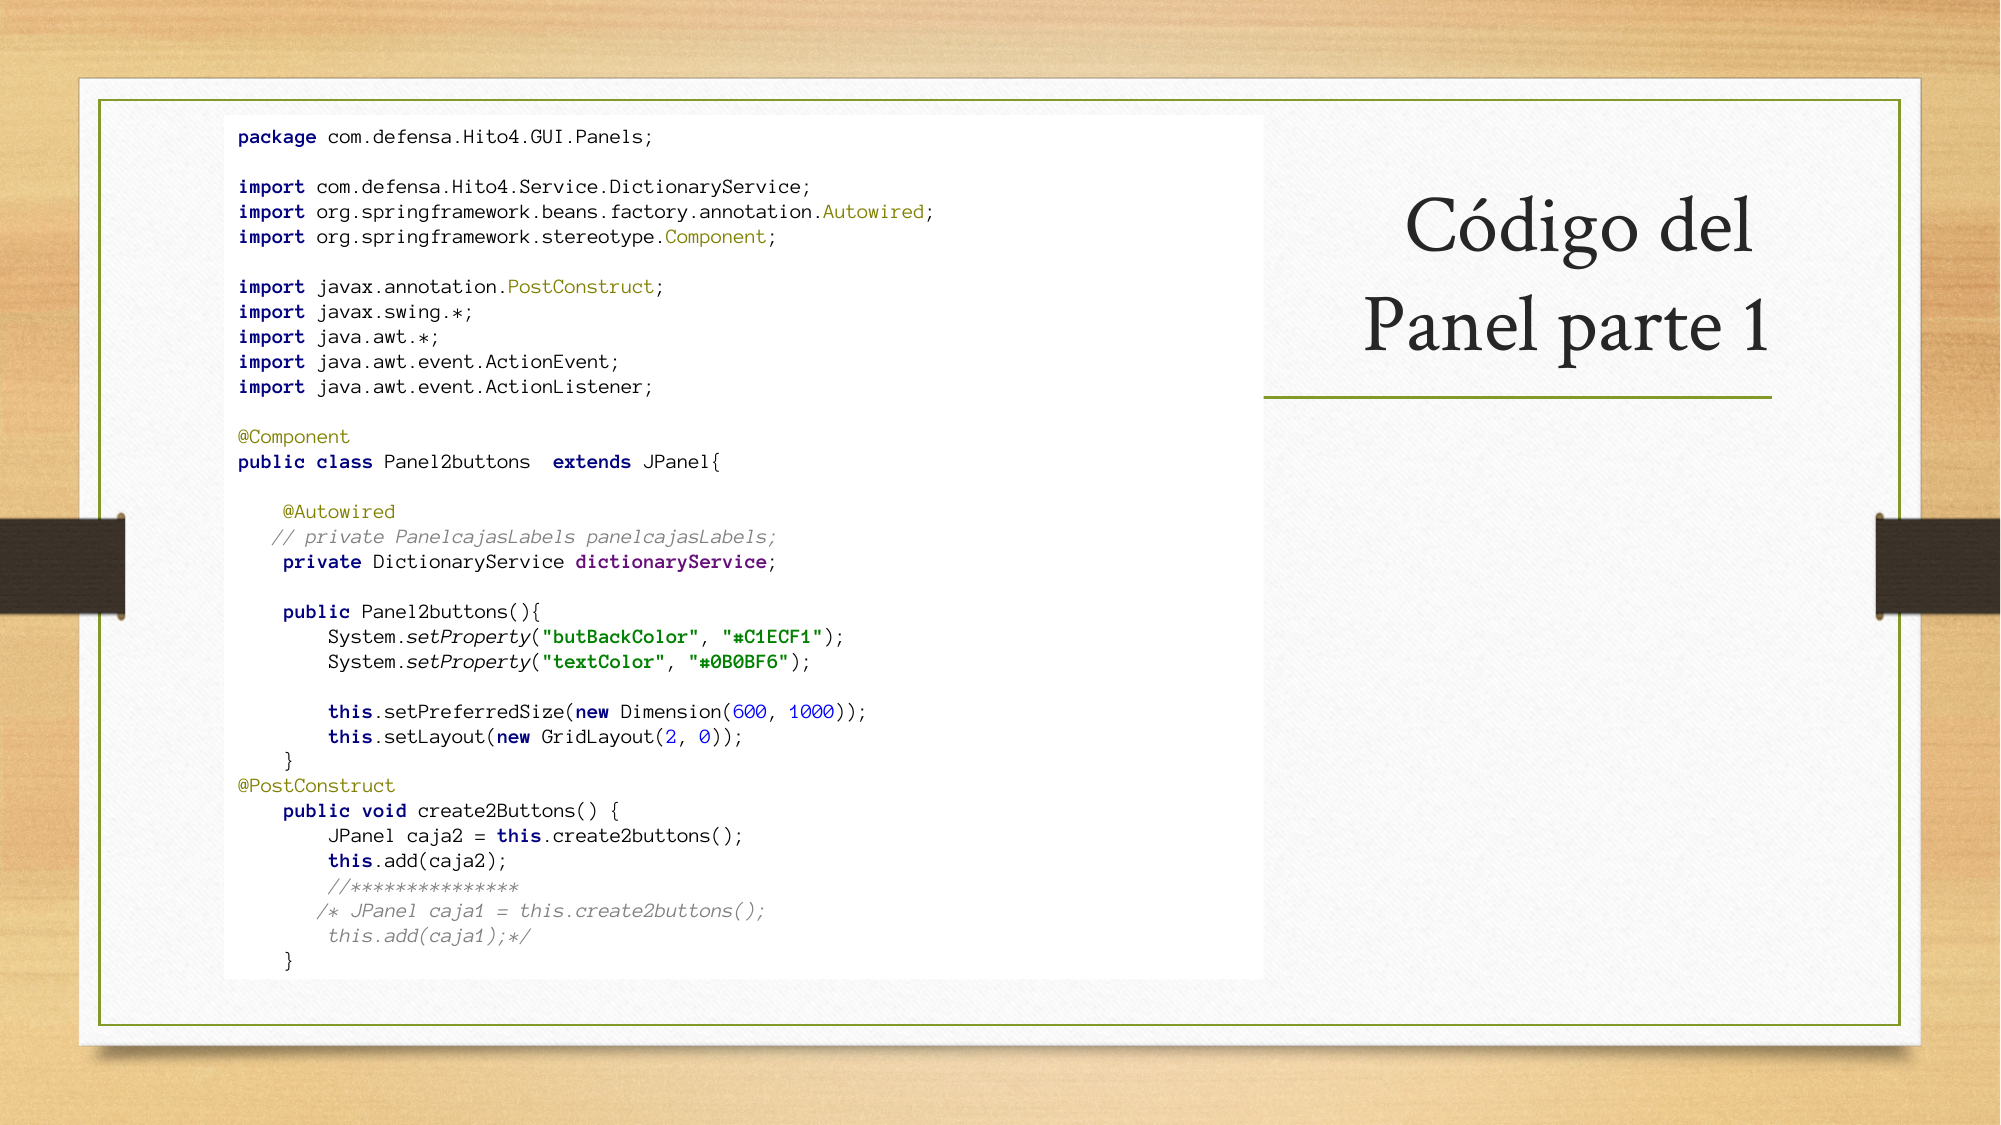

package com.defensa.Hito4.GUI.Panels;
import com.defensa.Hito4.Service.DictionaryService;
import org.springframework.beans.factory.annotation.Autowired;
import org.springframework.stereotype.Component;
import javax.annotation.PostConstruct;
import javax.swing.*;
import java.awt.*;
import java.awt.event.ActionEvent;
import java.awt.event.ActionListener;
@Component
public class Panel2buttons  extends JPanel{
    @Autowired
   // private PanelcajasLabels panelcajasLabels;
    private DictionaryService dictionaryService;
    public Panel2buttons(){
        System.setProperty("butBackColor", "#C1ECF1");
        System.setProperty("textColor", "#0B0BF6");
        this.setPreferredSize(new Dimension(600, 1000));
        this.setLayout(new GridLayout(2, 0));
    }
@PostConstruct
    public void create2Buttons() {
        JPanel caja2 = this.create2buttons();
        this.add(caja2);
        //***************
       /* JPanel caja1 = this.create2buttons();
        this.add(caja1);*/
    }
# Código del Panel parte 1